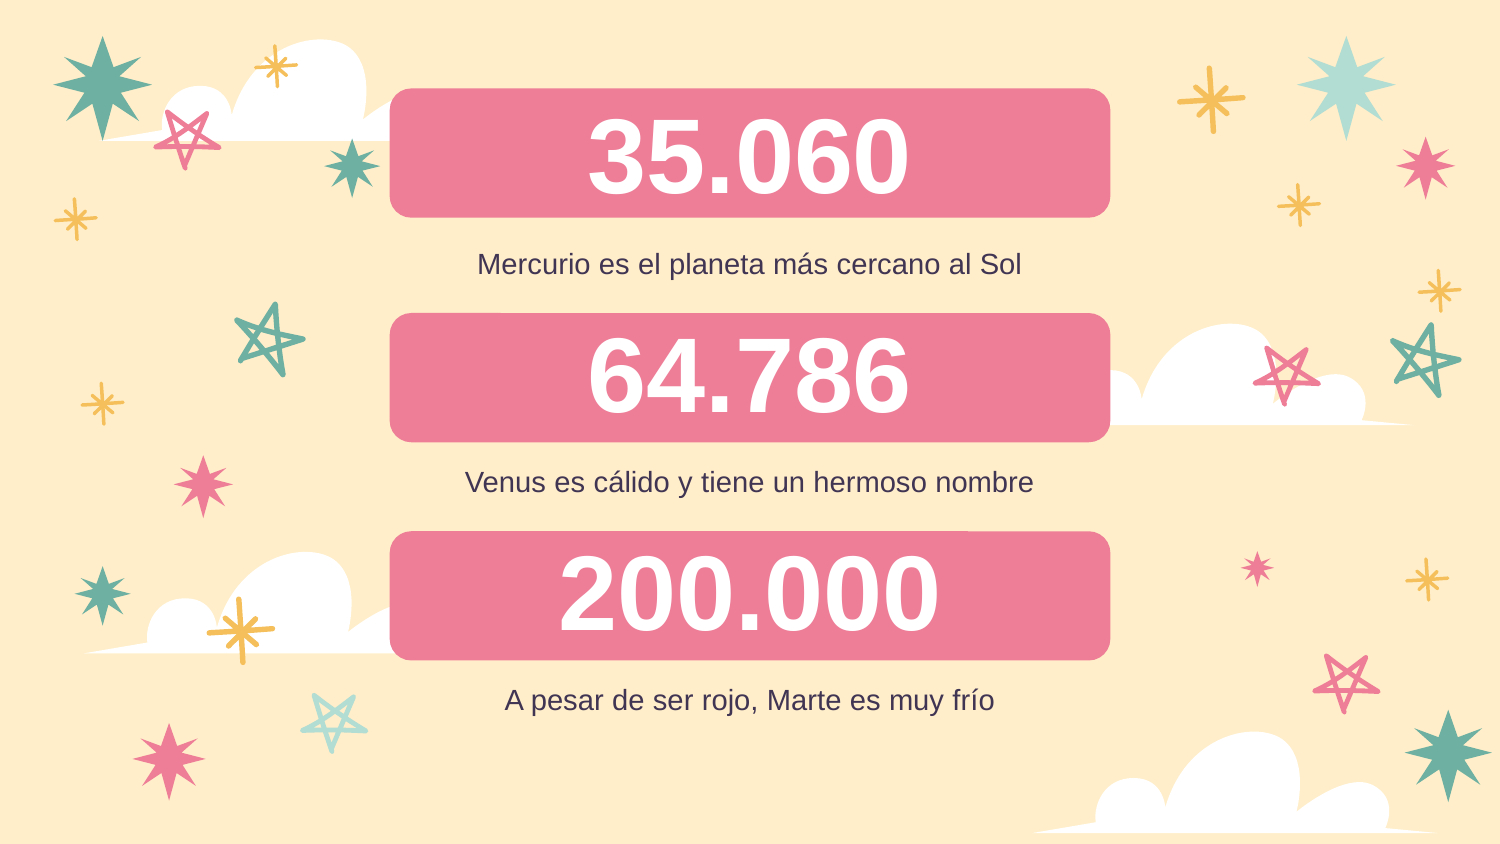

# 35.060
Mercurio es el planeta más cercano al Sol
64.786
Venus es cálido y tiene un hermoso nombre
200.000
A pesar de ser rojo, Marte es muy frío